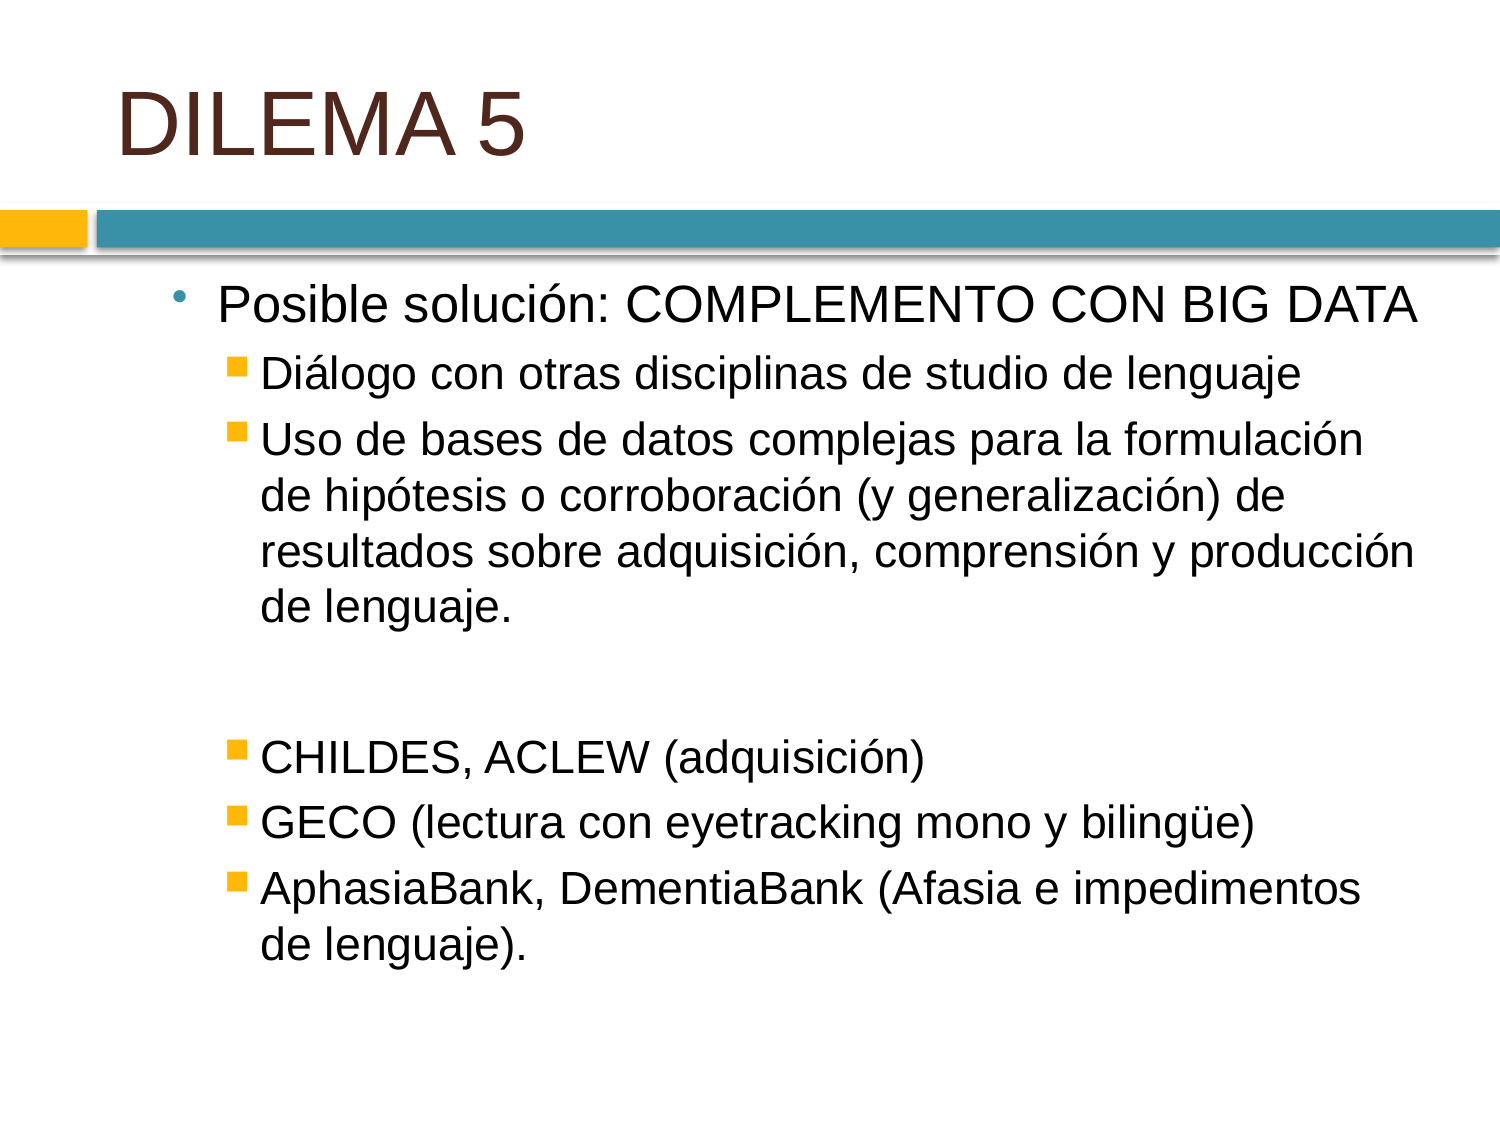

# DILEMA 5
Posible solución: COMPLEMENTO CON BIG DATA
Diálogo con otras disciplinas de studio de lenguaje
Uso de bases de datos complejas para la formulación de hipótesis o corroboración (y generalización) de resultados sobre adquisición, comprensión y producción de lenguaje.

CHILDES, ACLEW (adquisición)
GECO (lectura con eyetracking mono y bilingüe)
AphasiaBank, DementiaBank (Afasia e impedimentos de lenguaje).